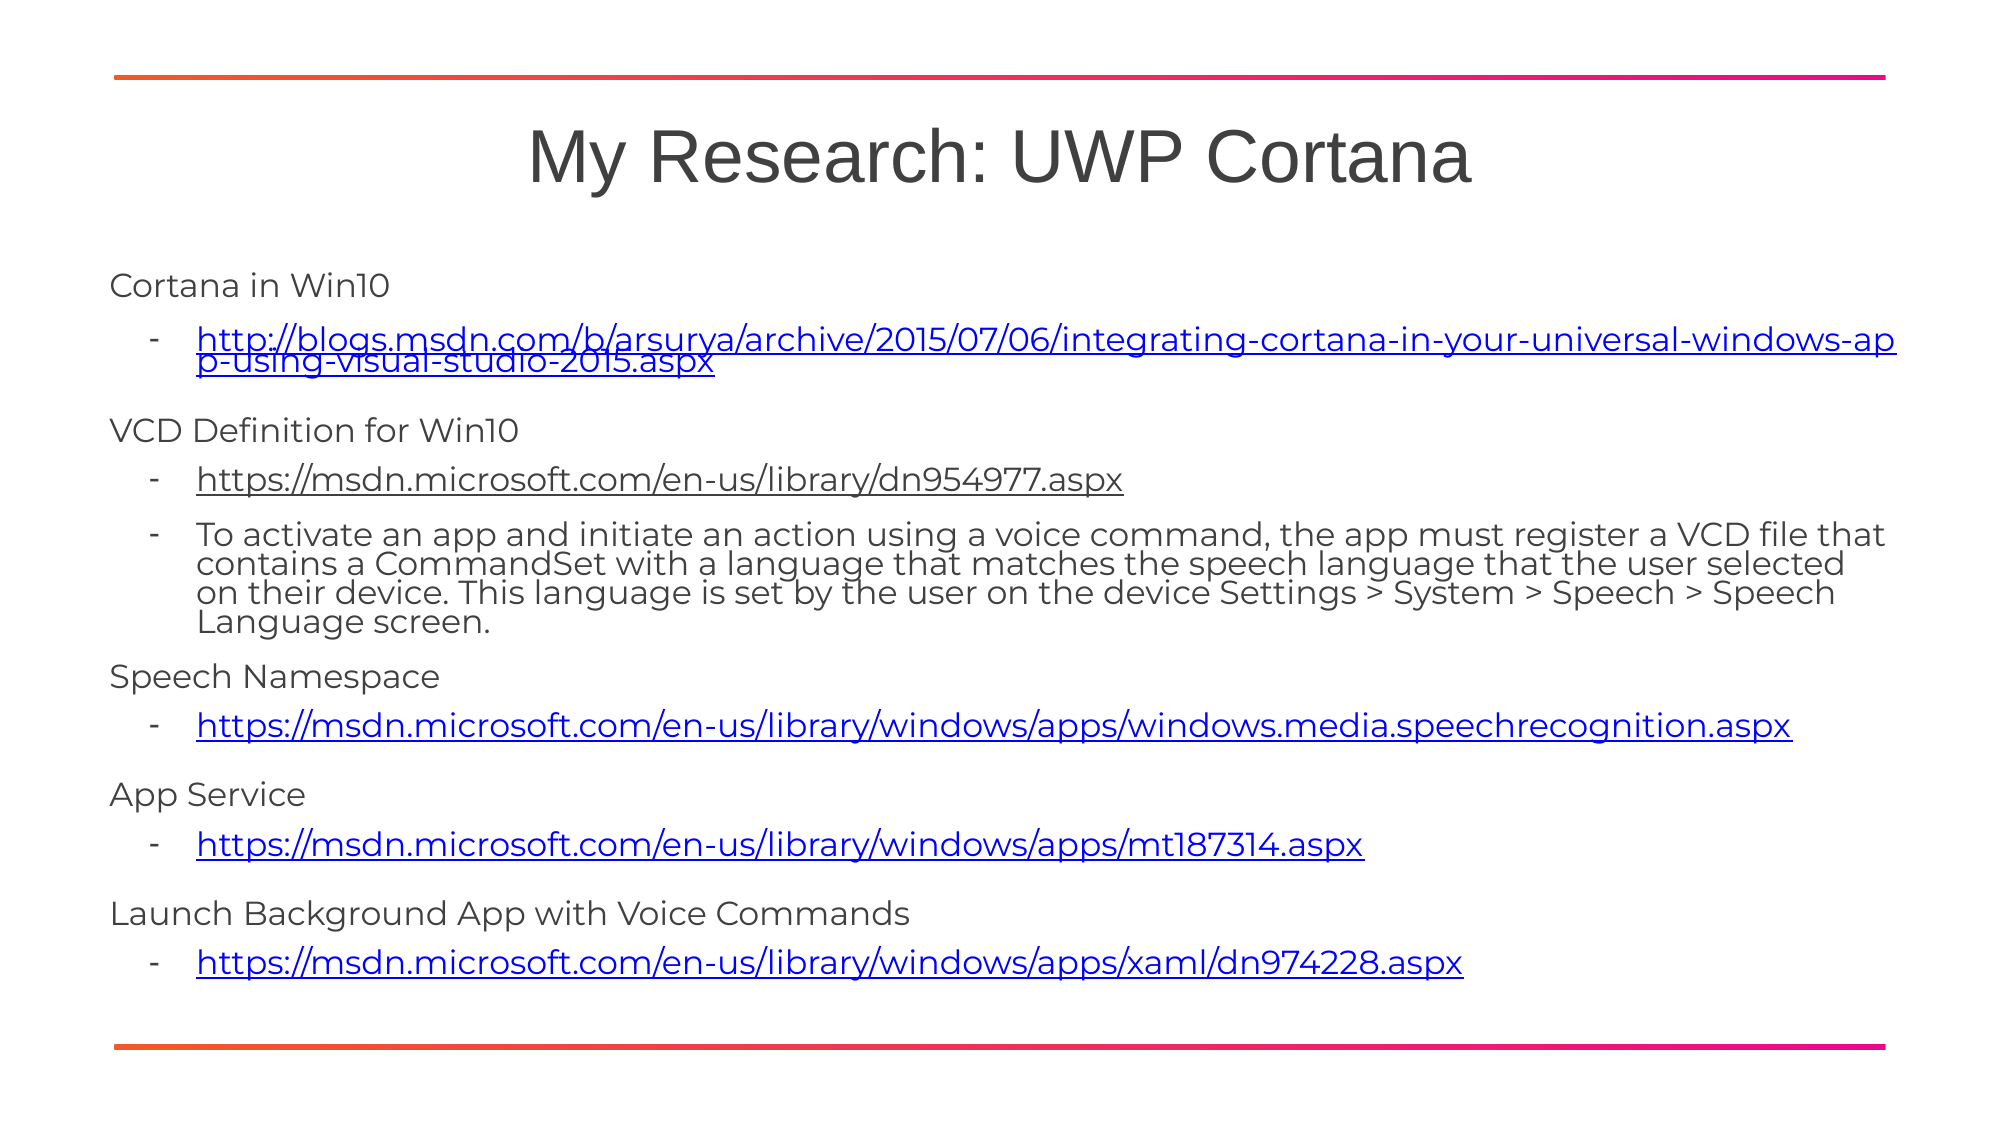

# My Research: UWP Cortana
Cortana in Win10
http://blogs.msdn.com/b/arsurya/archive/2015/07/06/integrating-cortana-in-your-universal-windows-app-using-visual-studio-2015.aspx
VCD Definition for Win10
https://msdn.microsoft.com/en-us/library/dn954977.aspx
To activate an app and initiate an action using a voice command, the app must register a VCD file that contains a CommandSet with a language that matches the speech language that the user selected on their device. This language is set by the user on the device Settings > System > Speech > Speech Language screen.
Speech Namespace
https://msdn.microsoft.com/en-us/library/windows/apps/windows.media.speechrecognition.aspx
App Service
https://msdn.microsoft.com/en-us/library/windows/apps/mt187314.aspx
Launch Background App with Voice Commands
https://msdn.microsoft.com/en-us/library/windows/apps/xaml/dn974228.aspx